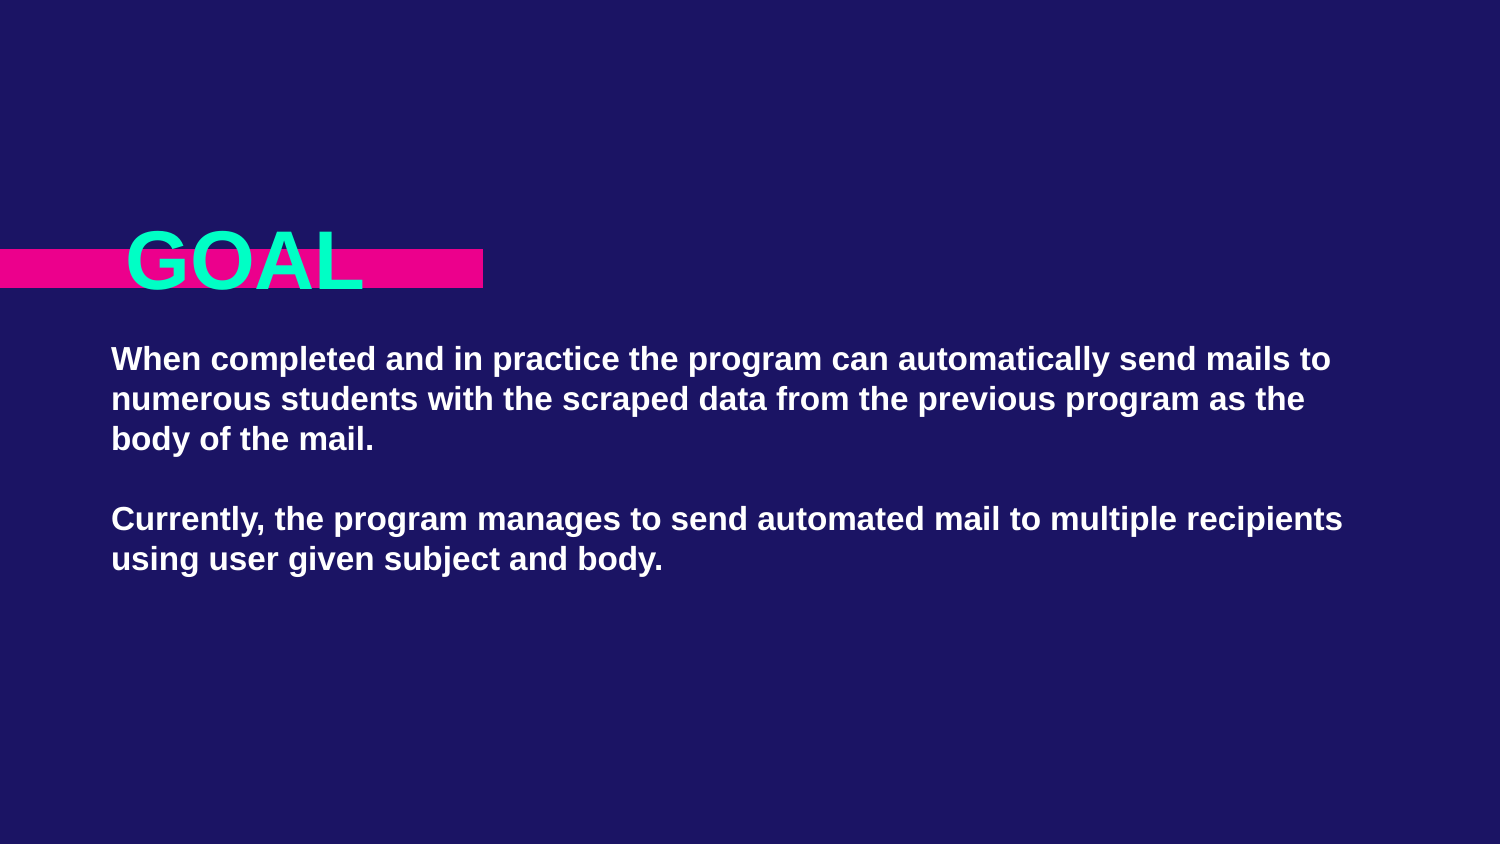

GOAL
When completed and in practice the program can automatically send mails to numerous students with the scraped data from the previous program as the body of the mail.

Currently, the program manages to send automated mail to multiple recipients using user given subject and body.